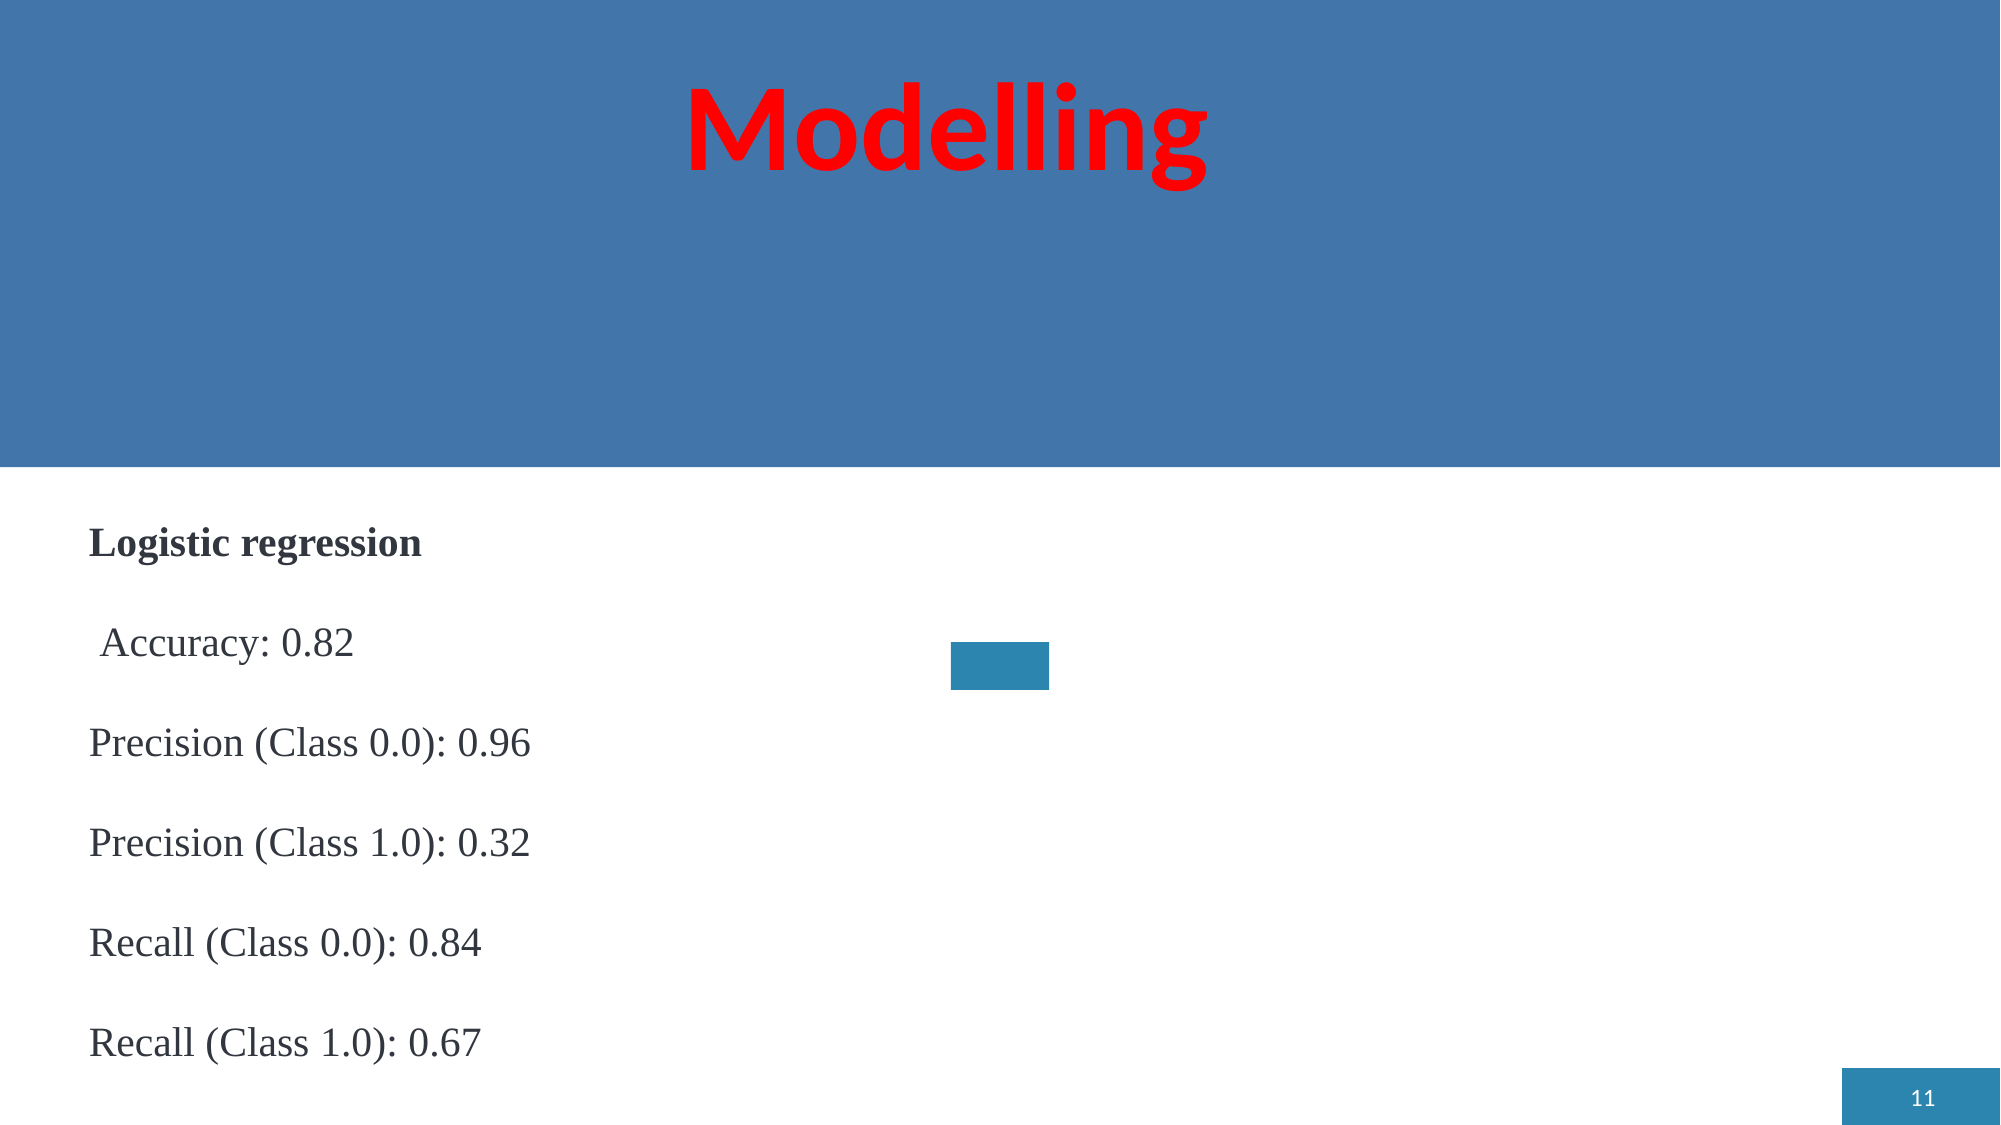

# Modelling
Logistic regression
 Accuracy: 0.82
Precision (Class 0.0): 0.96
Precision (Class 1.0): 0.32
Recall (Class 0.0): 0.84
Recall (Class 1.0): 0.67
11